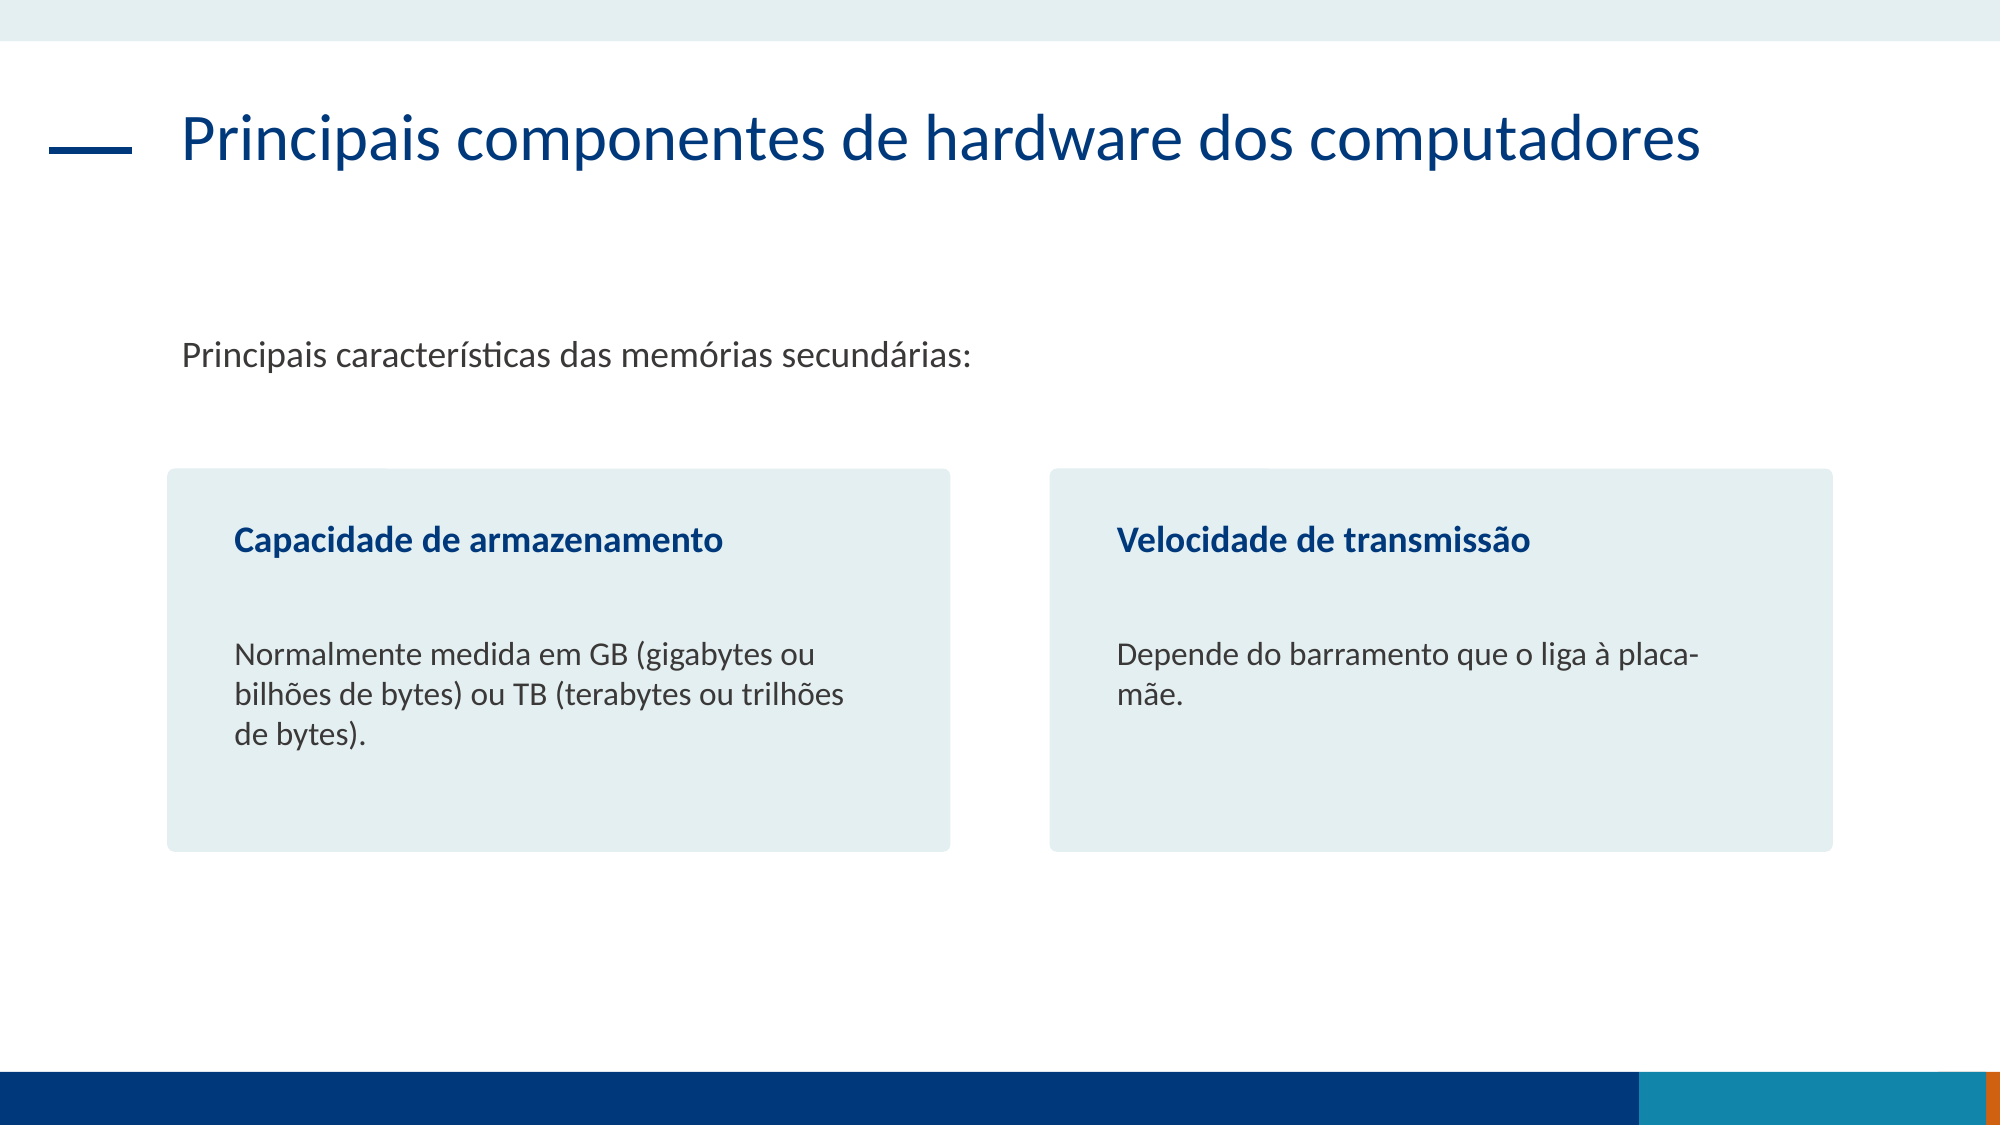

Principais componentes de hardware dos computadores
Principais características das memórias secundárias:

Capacidade de armazenamento
Normalmente medida em GB (gigabytes ou bilhões de bytes) ou TB (terabytes ou trilhões de bytes).

Velocidade de transmissão
Depende do barramento que o liga à placa-mãe.